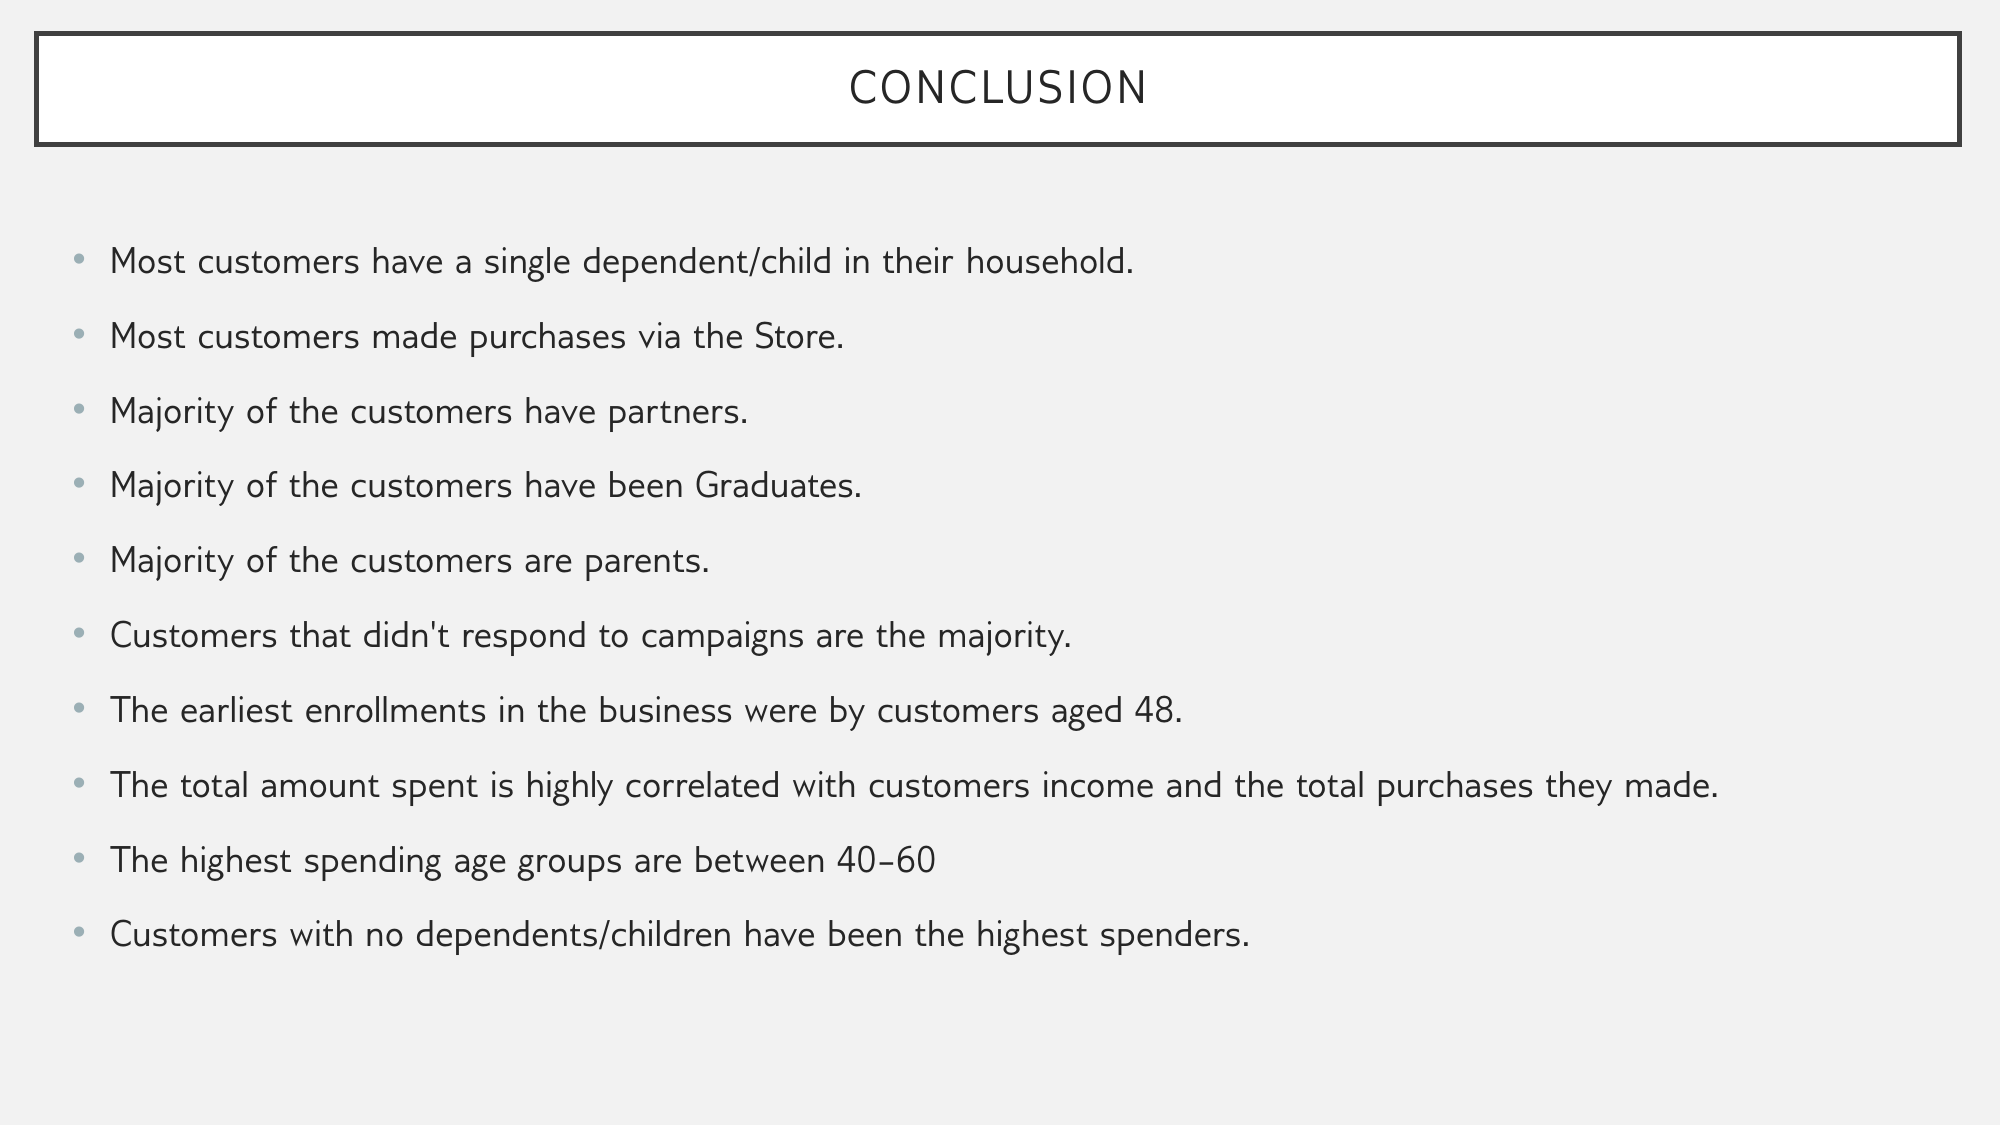

# conclusion
Most customers have a single dependent/child in their household.
Most customers made purchases via the Store.
Majority of the customers have partners.
Majority of the customers have been Graduates.
Majority of the customers are parents.
Customers that didn't respond to campaigns are the majority.
The earliest enrollments in the business were by customers aged 48.
The total amount spent is highly correlated with customers income and the total purchases they made.
The highest spending age groups are between 40–60
Customers with no dependents/children have been the highest spenders.